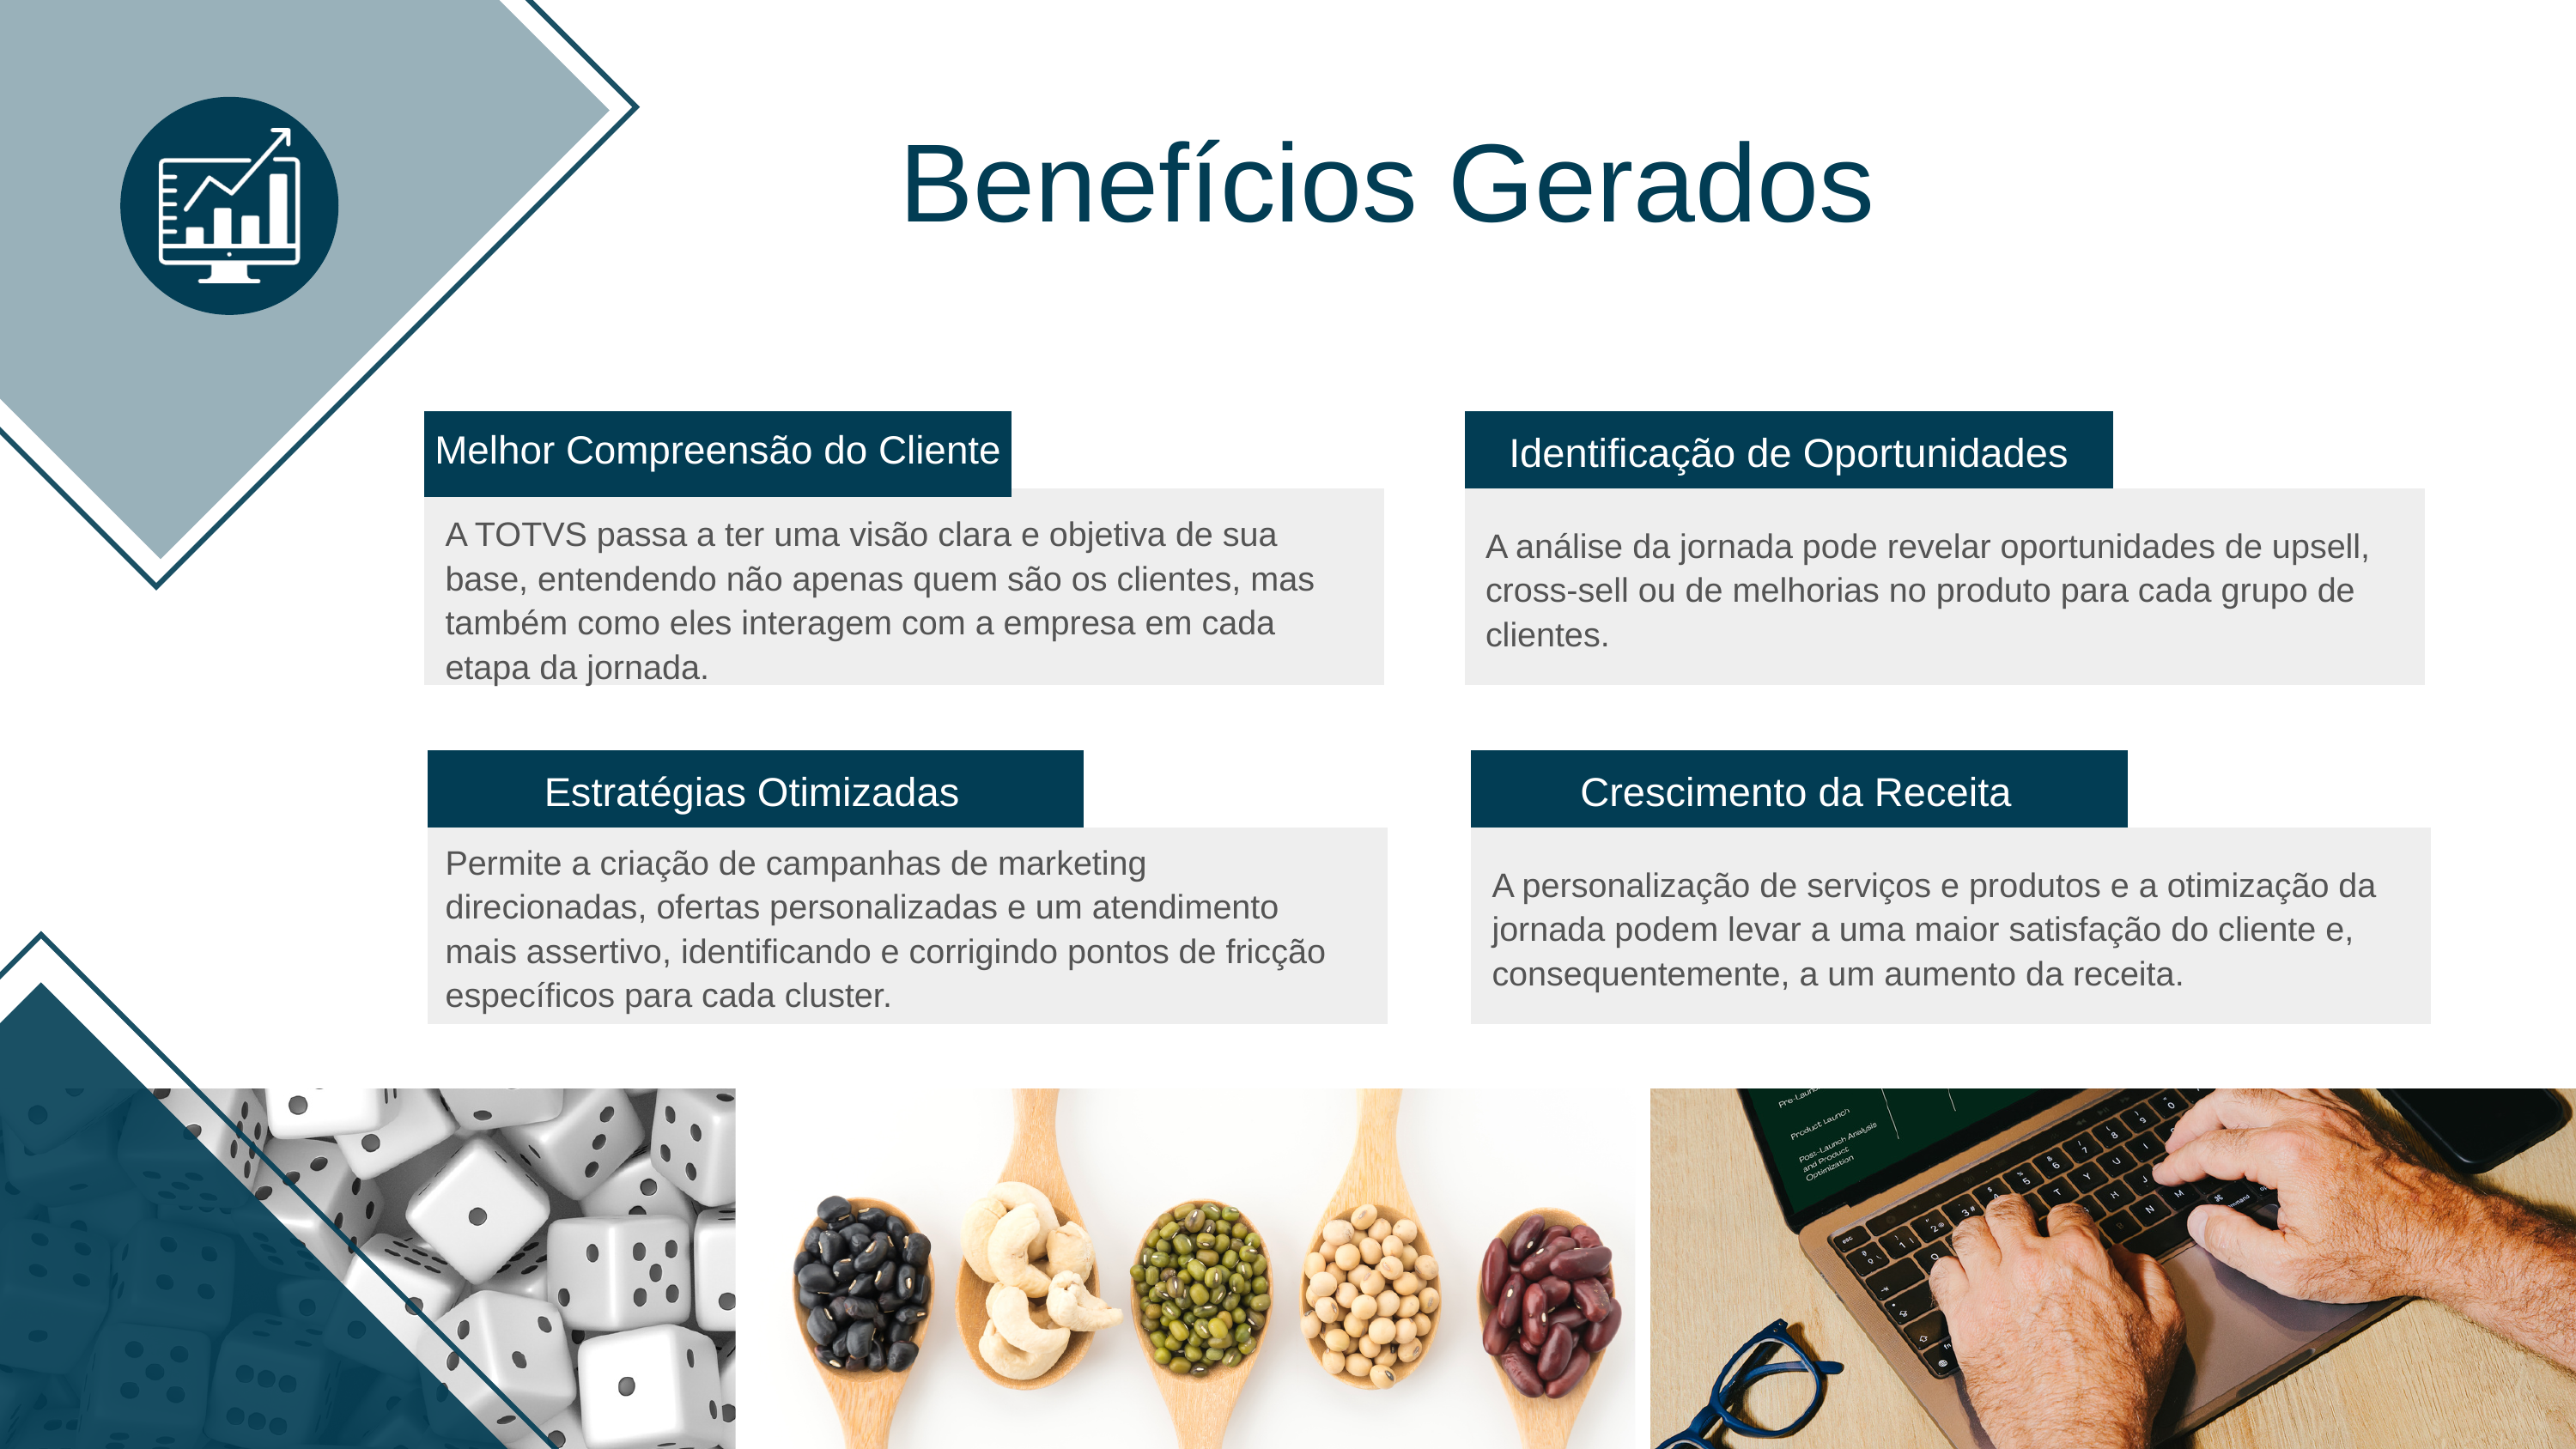

Benefícios Gerados

Melhor Compreensão do Cliente

Identificação de Oportunidades

A TOTVS passa a ter uma visão clara e objetiva de sua base, entendendo não apenas quem são os clientes, mas também como eles interagem com a empresa em cada etapa da jornada.
A análise da jornada pode revelar oportunidades de upsell, cross-sell ou de melhorias no produto para cada grupo de clientes.

Estratégias Otimizadas
Crescimento da Receita

Permite a criação de campanhas de marketing direcionadas, ofertas personalizadas e um atendimento mais assertivo, identificando e corrigindo pontos de fricção específicos para cada cluster.
A personalização de serviços e produtos e a otimização da jornada podem levar a uma maior satisfação do cliente e, consequentemente, a um aumento da receita.